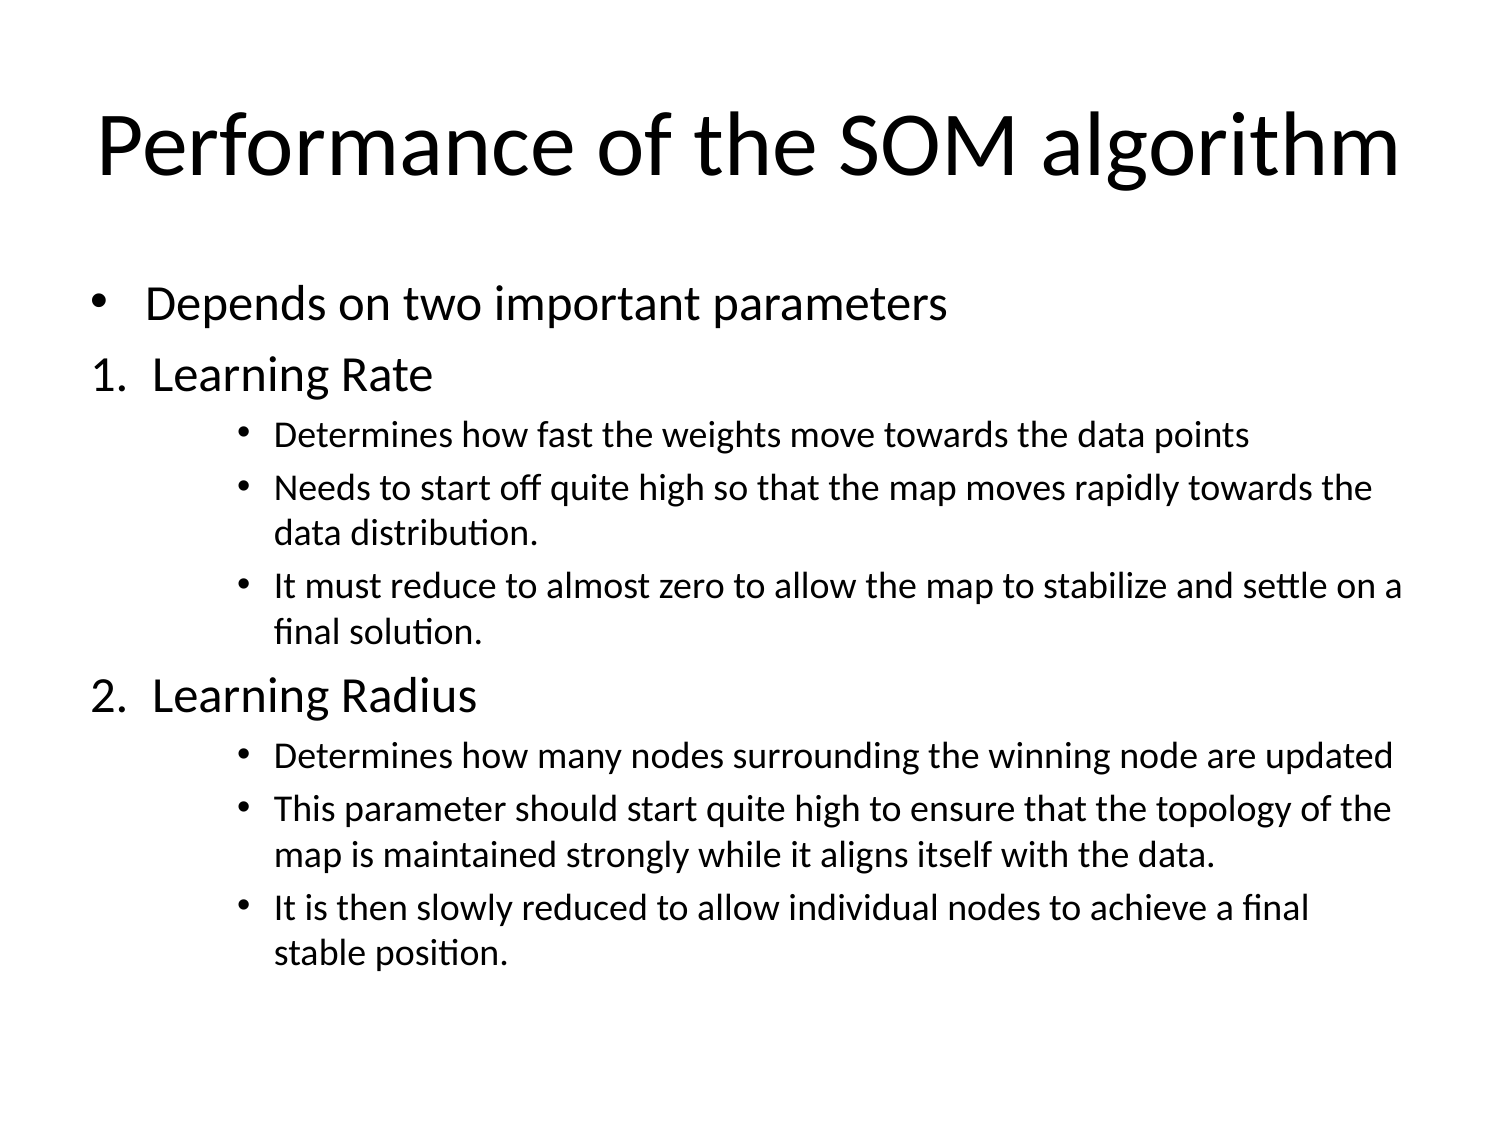

# Performance of the SOM algorithm
Depends on two important parameters
Learning Rate
Determines how fast the weights move towards the data points
Needs to start off quite high so that the map moves rapidly towards the data distribution.
It must reduce to almost zero to allow the map to stabilize and settle on a final solution.
Learning Radius
Determines how many nodes surrounding the winning node are updated
This parameter should start quite high to ensure that the topology of the map is maintained strongly while it aligns itself with the data.
It is then slowly reduced to allow individual nodes to achieve a final stable position.